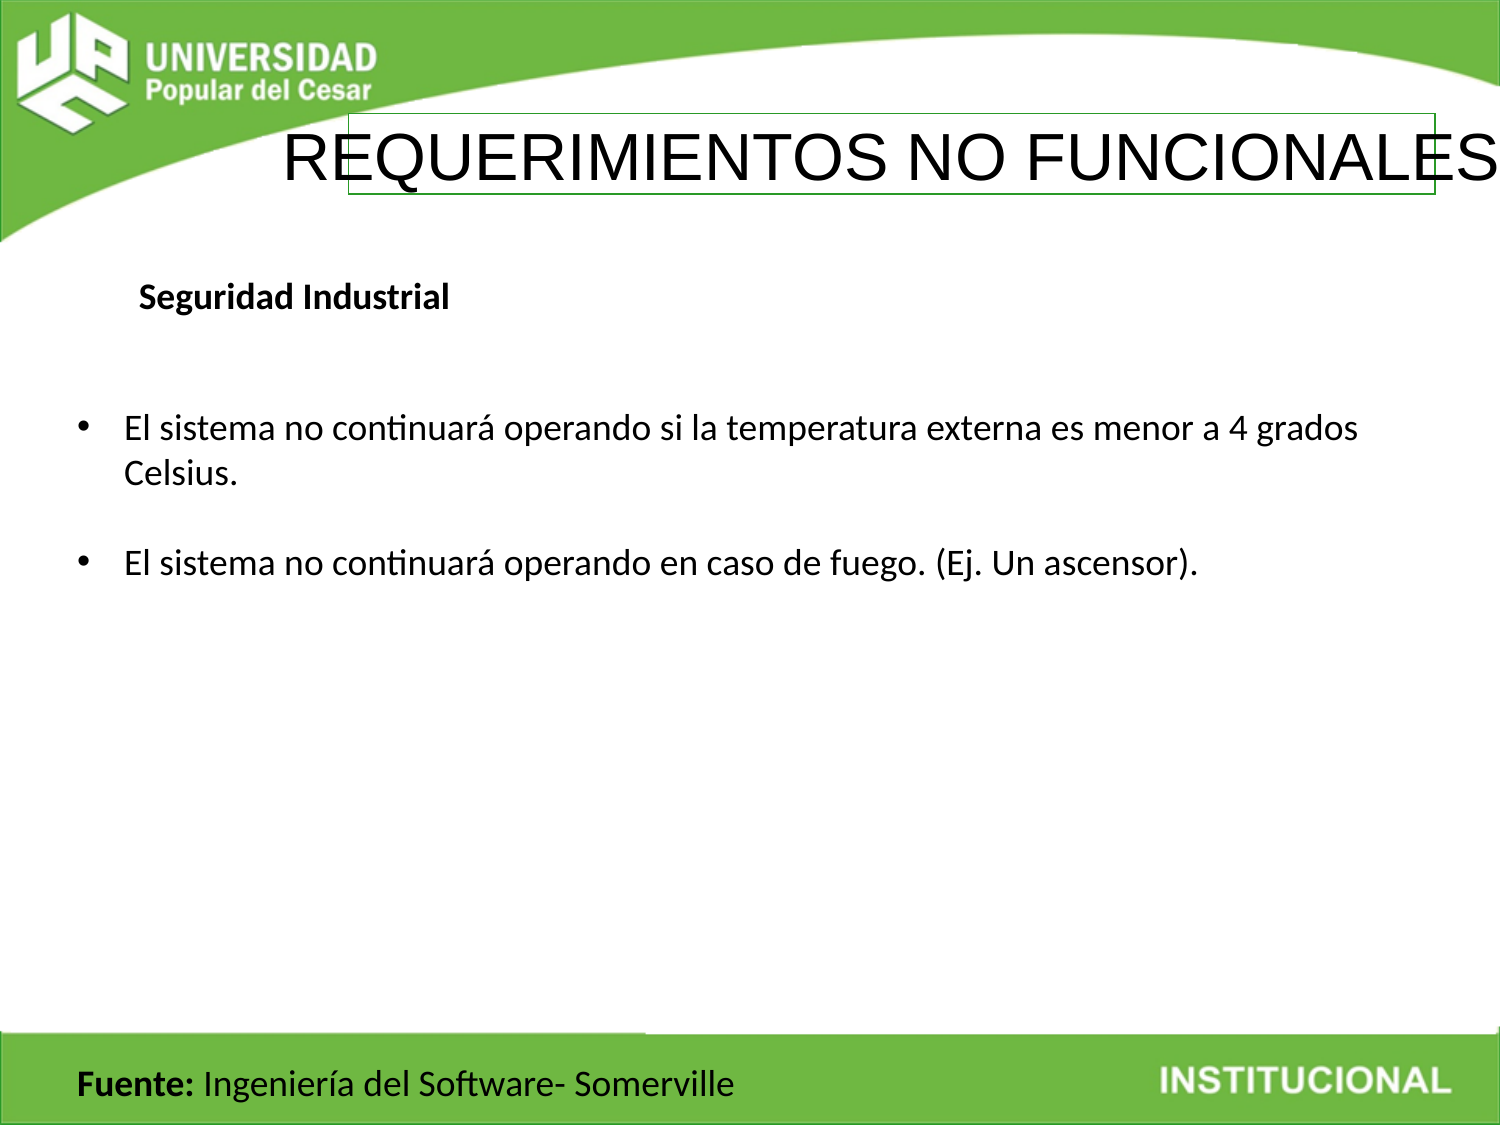

REQUERIMIENTOS NO FUNCIONALES
Seguridad Industrial
El sistema no continuará operando si la temperatura externa es menor a 4 grados Celsius.

El sistema no continuará operando en caso de fuego. (Ej. Un ascensor).
Fuente: Ingeniería del Software- Somerville